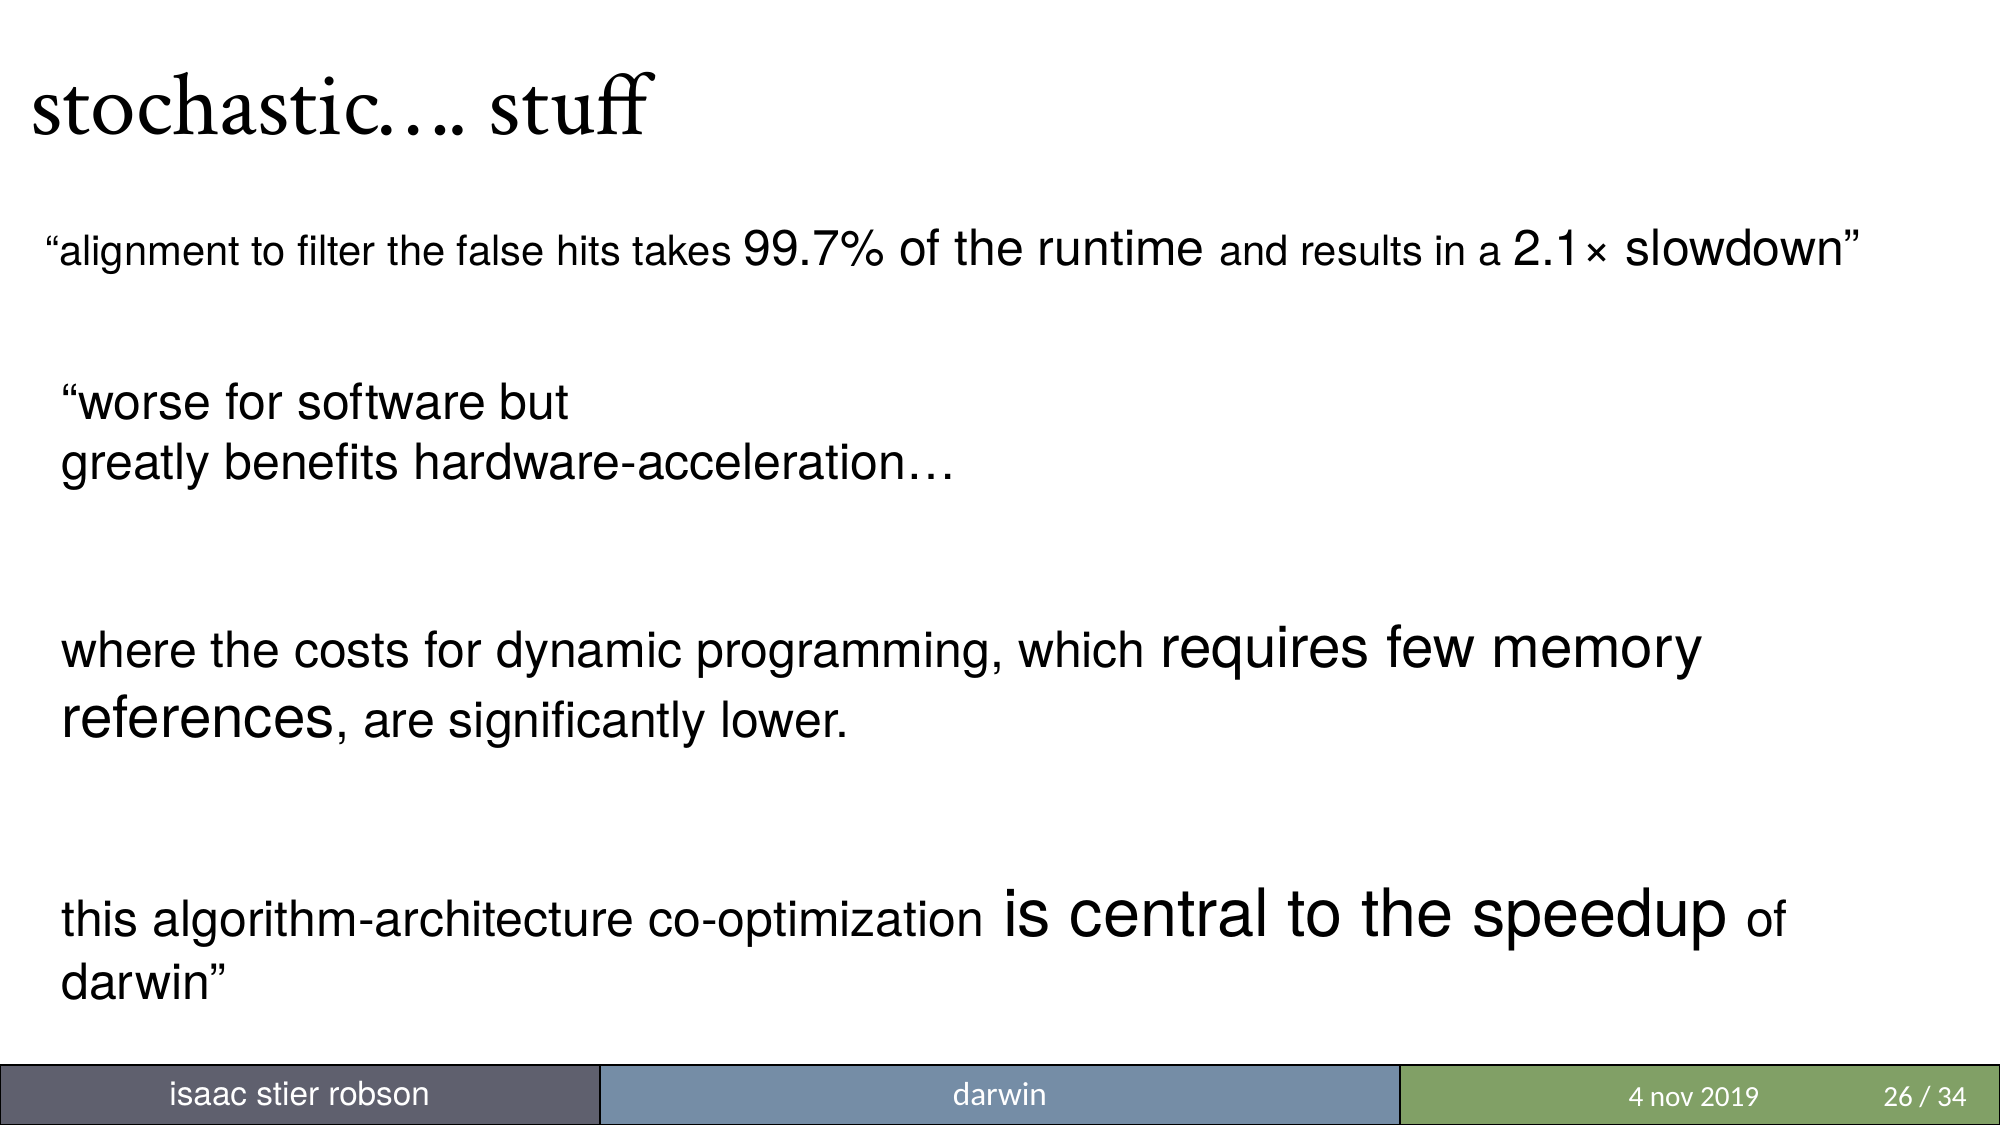

# stochastic…. stuff
“alignment to filter the false hits takes 99.7% of the runtime and results in a 2.1× slowdown”
“worse for software but
greatly benefits hardware-acceleration…

where the costs for dynamic programming, which requires few memory references, are significantly lower.
this algorithm-architecture co-optimization is central to the speedup of darwin”
isaac stier robson
darwin
   	       4 nov 2019	26 / 34